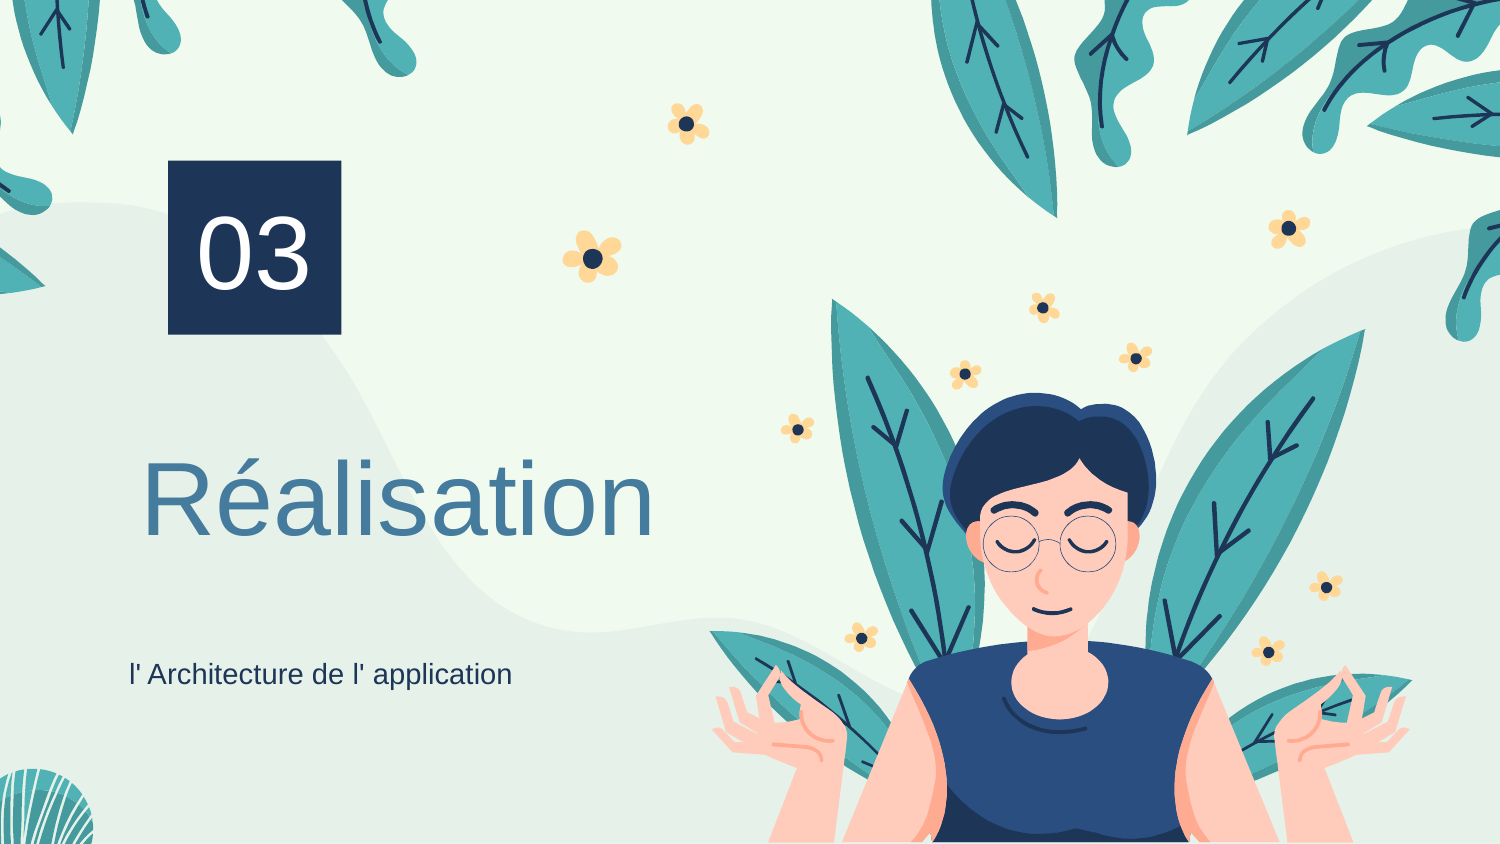

03

# Réalisation
l' Architecture de l' application